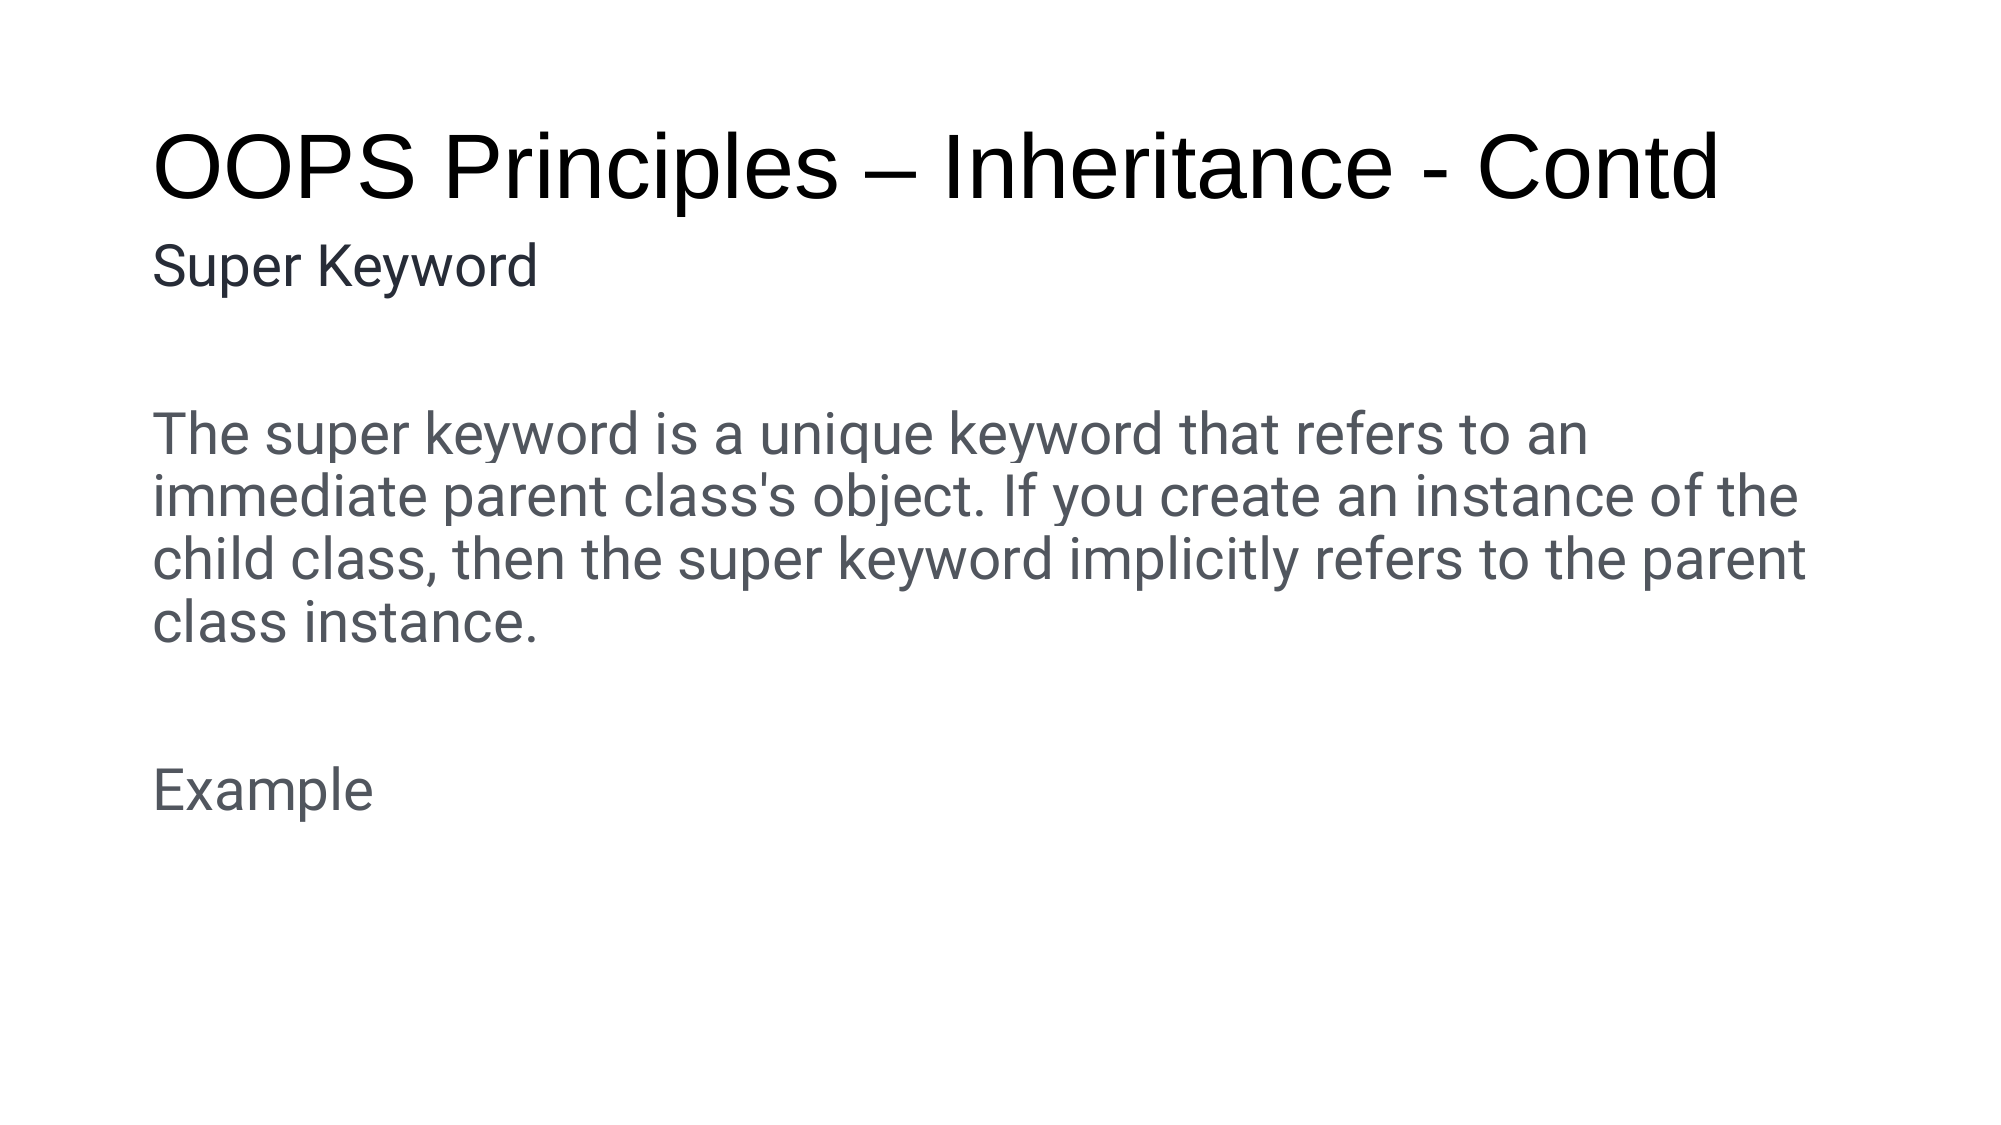

# OOPS Principles – Inheritance - Contd
Super Keyword

The super keyword is a unique keyword that refers to an immediate parent class's object. If you create an instance of the child class, then the super keyword implicitly refers to the parent class instance.

Example